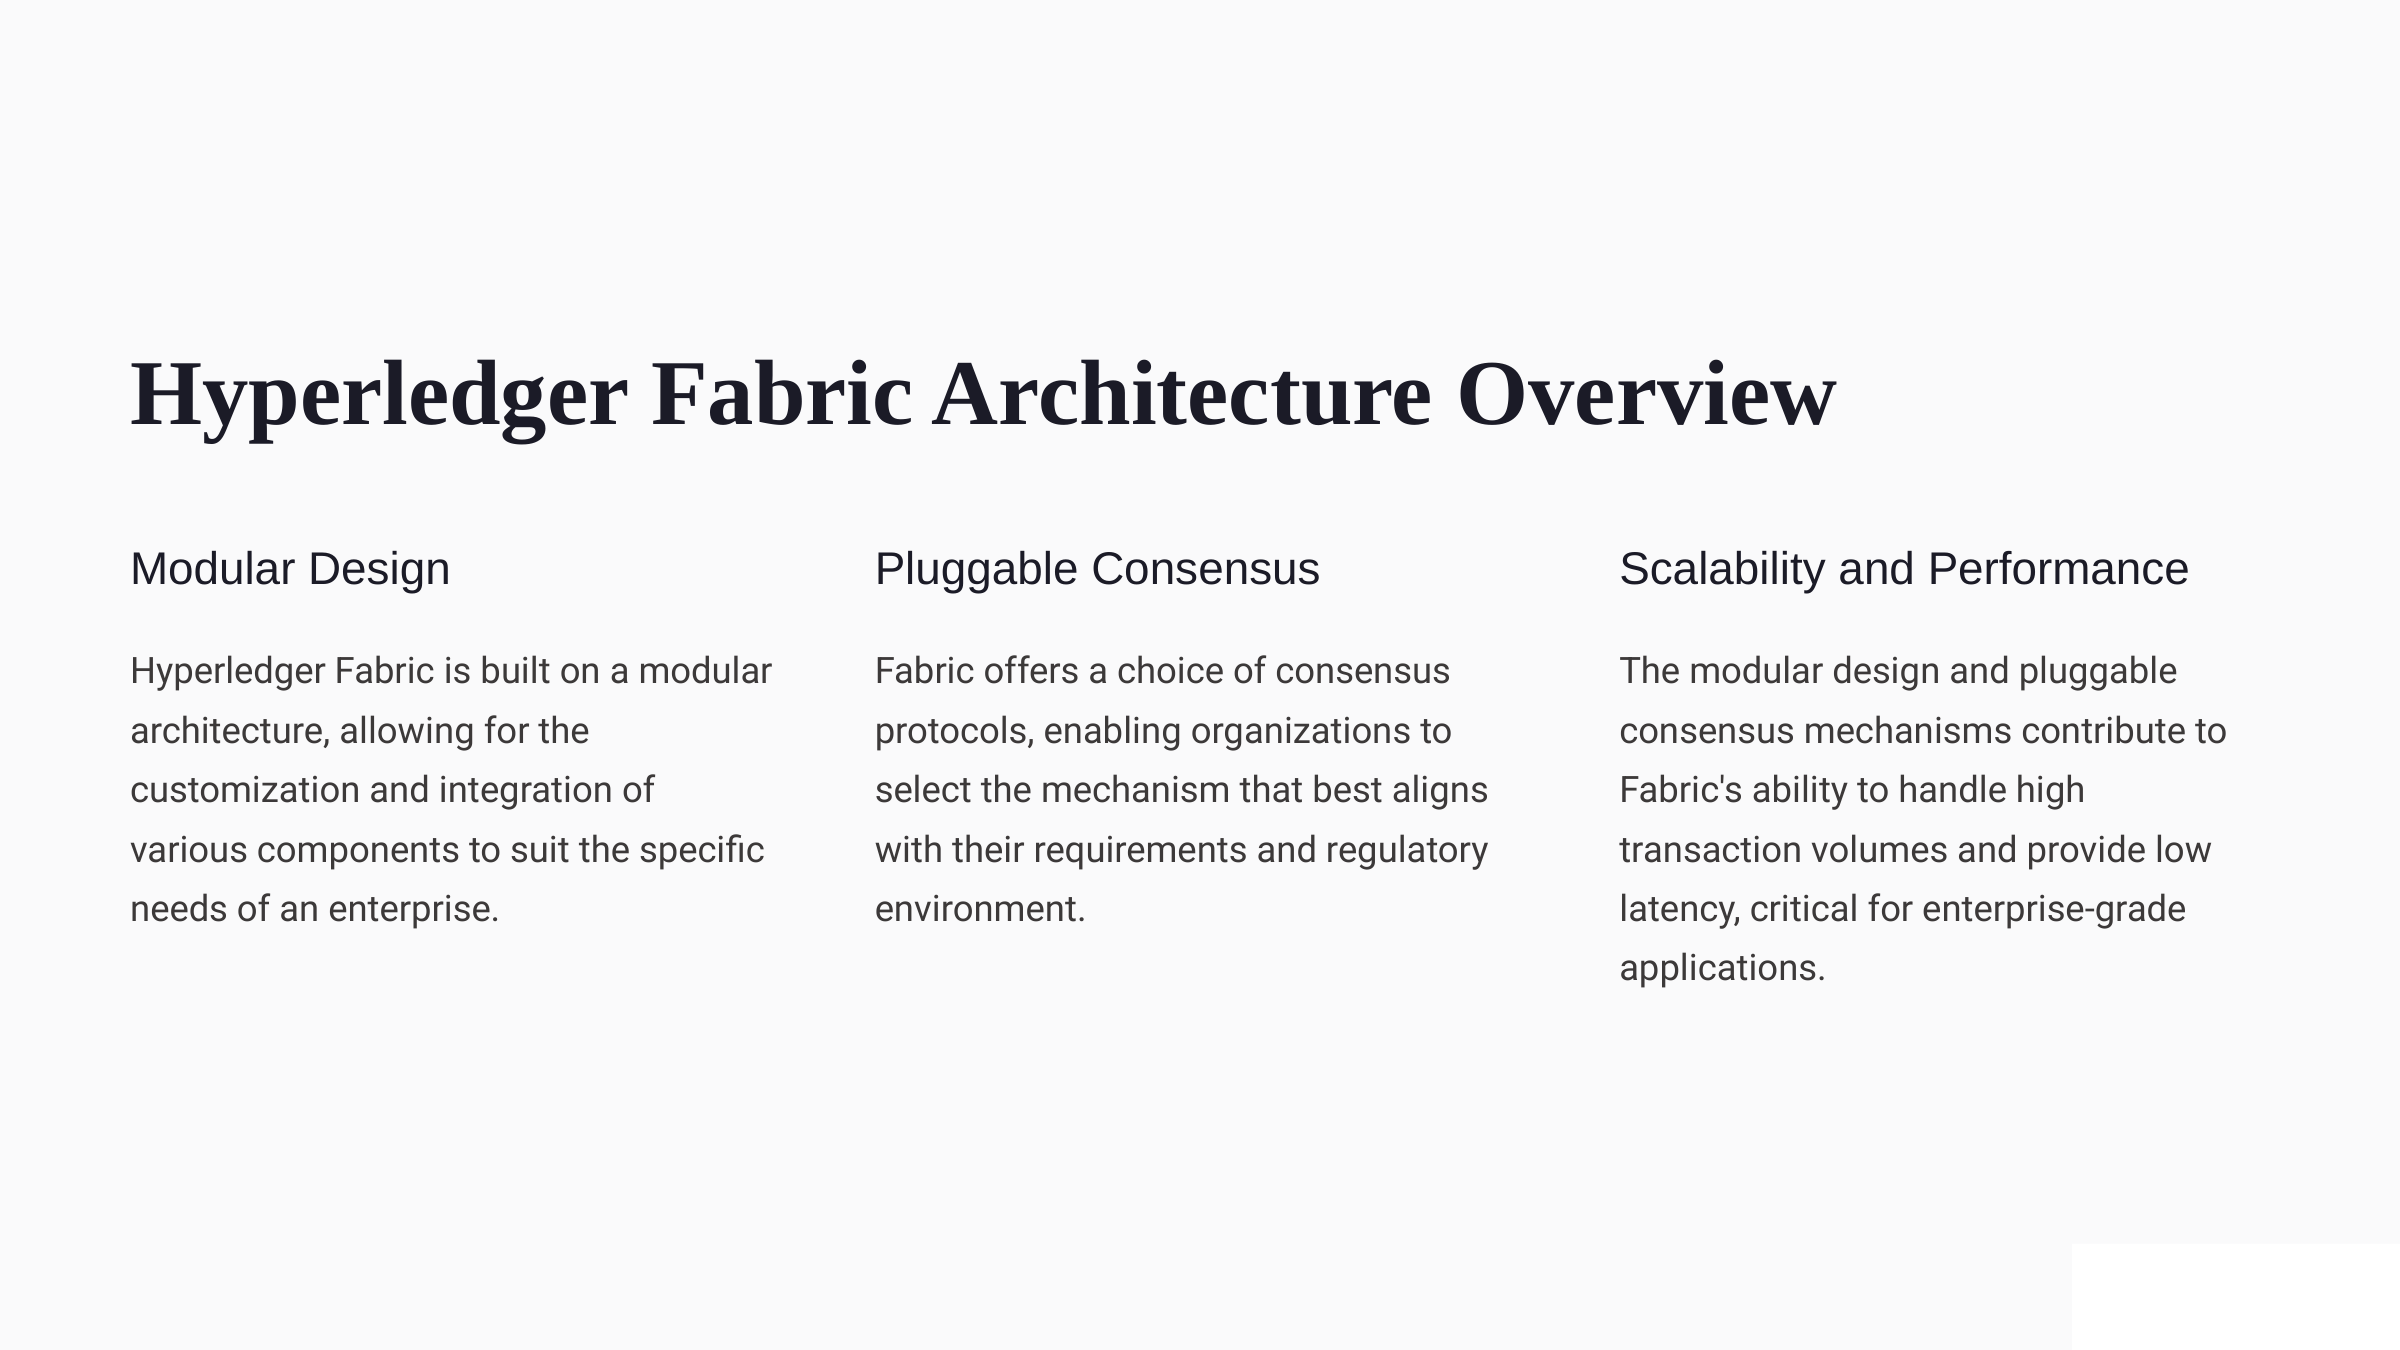

Hyperledger Fabric Architecture Overview
Modular Design
Pluggable Consensus
Scalability and Performance

Hyperledger Fabric is built on a modular architecture, allowing for the customization and integration of various components to suit the specific needs of an enterprise.
Fabric offers a choice of consensus protocols, enabling organizations to select the mechanism that best aligns with their requirements and regulatory environment.
The modular design and pluggable consensus mechanisms contribute to Fabric's ability to handle high transaction volumes and provide low latency, critical for enterprise-grade applications.